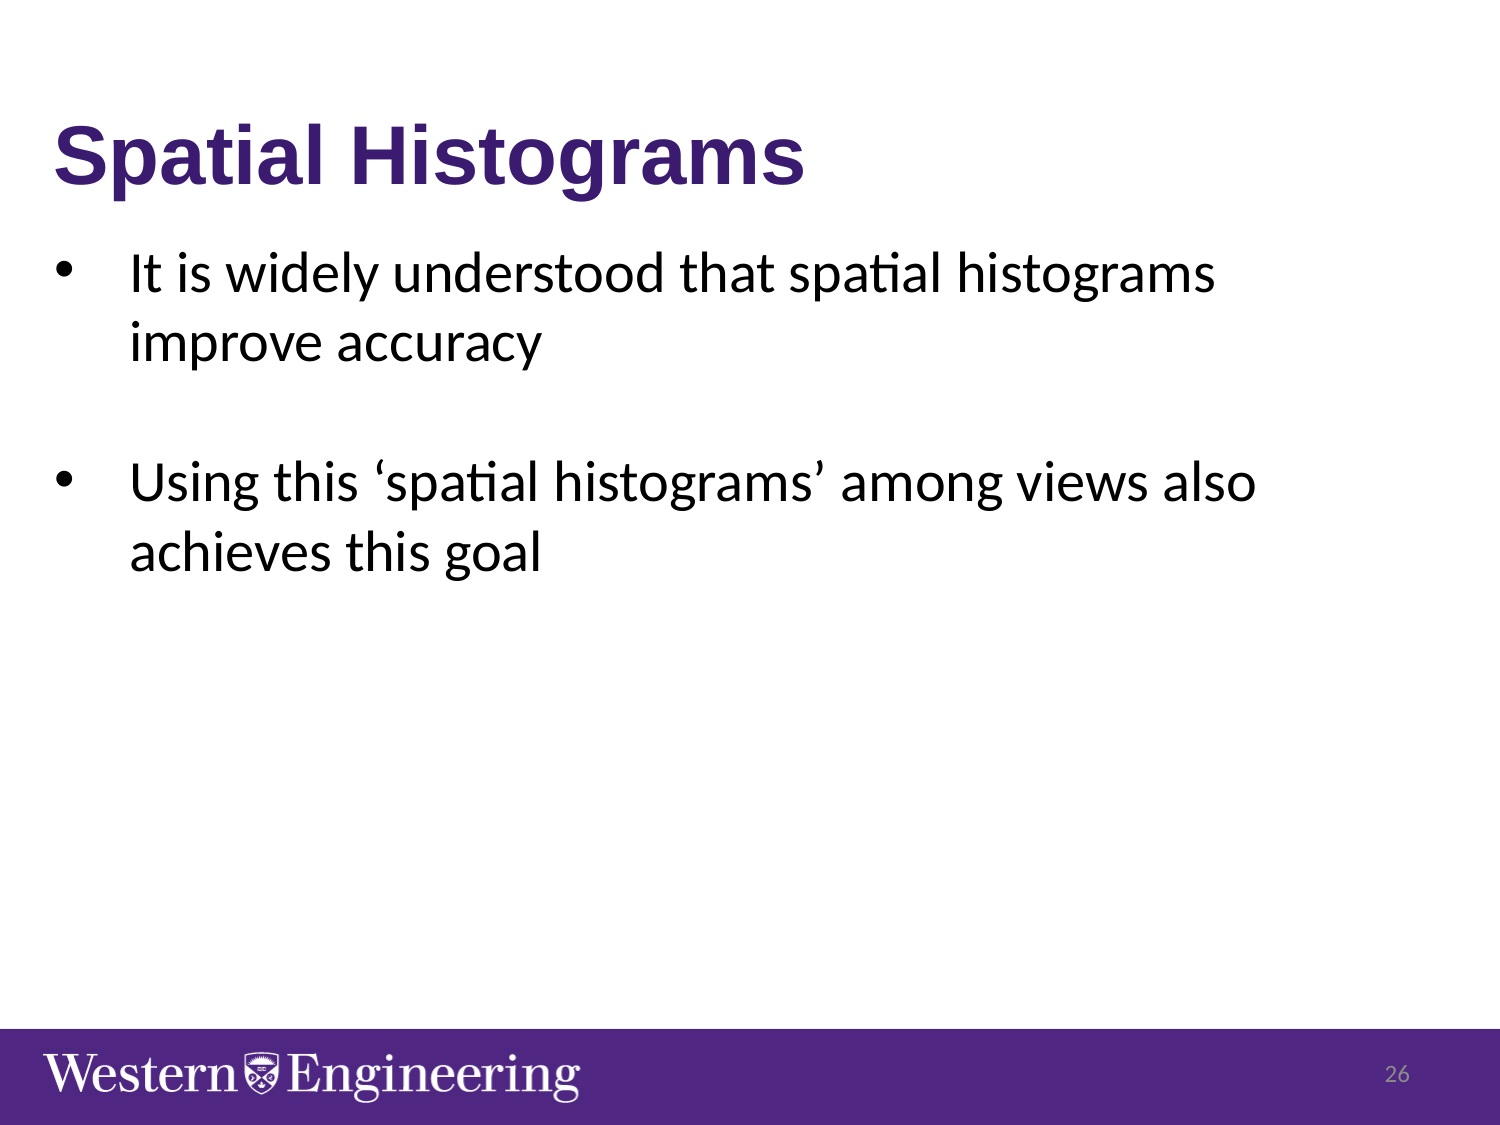

Spatial Histograms

It is widely understood that spatial histograms improve accuracy

Using this ‘spatial histograms’ among views also achieves this goal

26